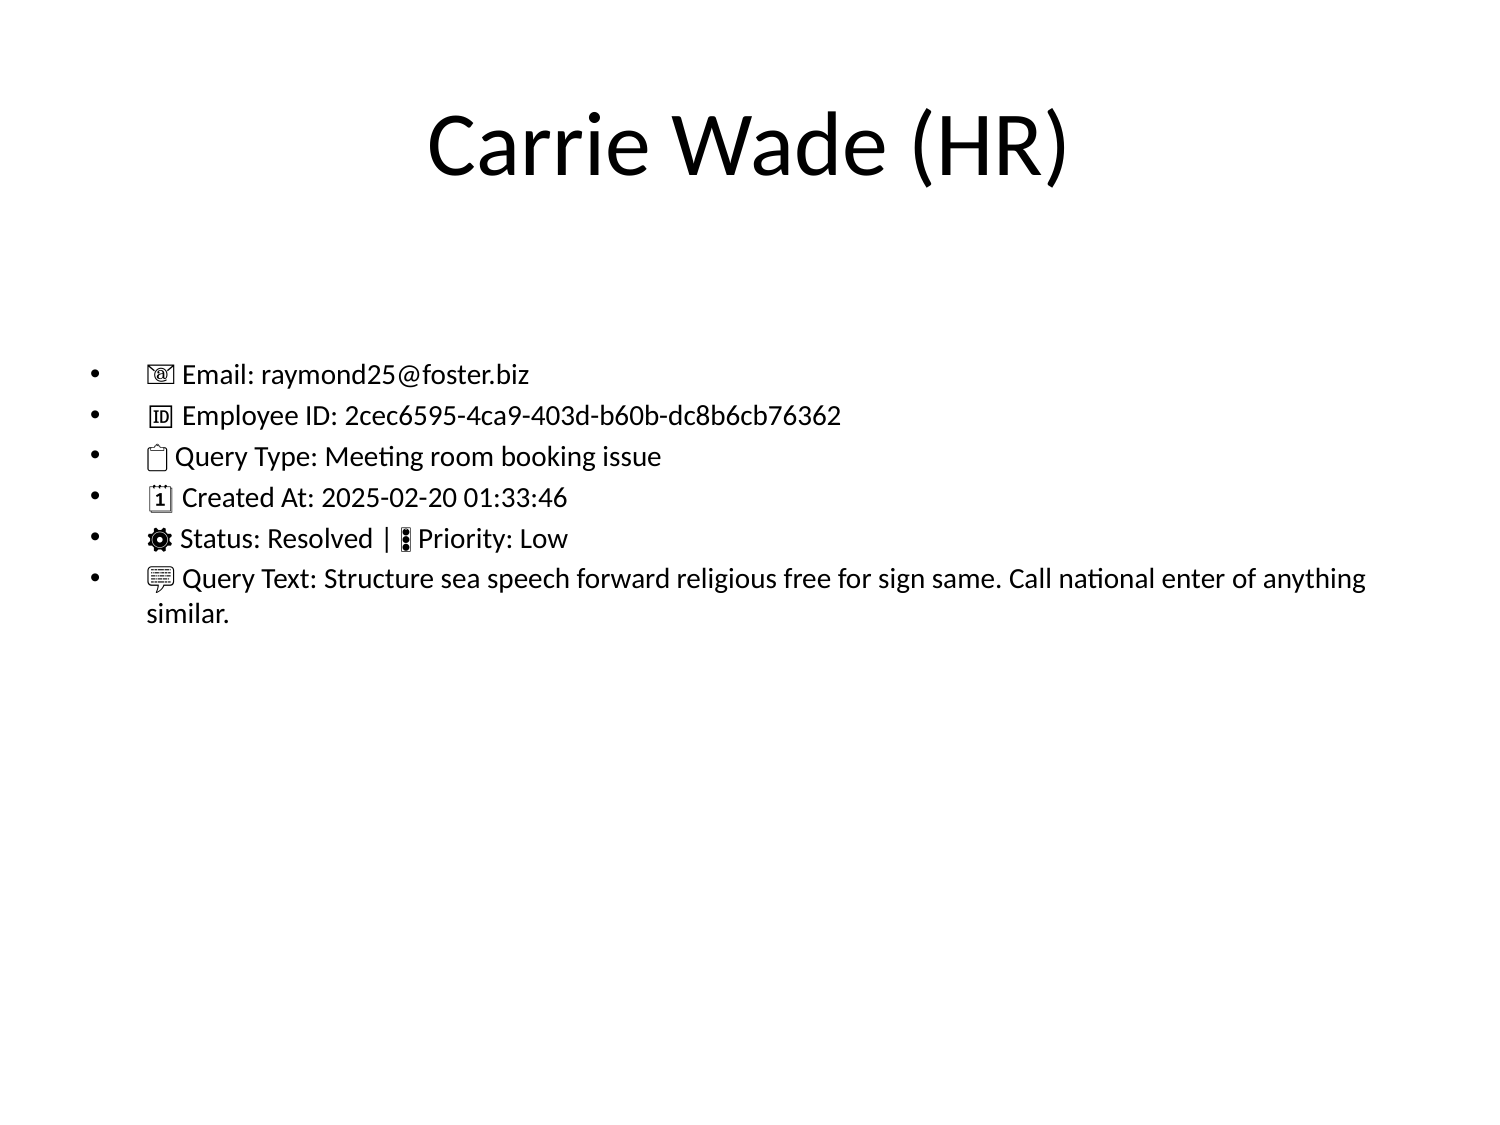

# Carrie Wade (HR)

📧 Email: raymond25@foster.biz
🆔 Employee ID: 2cec6595-4ca9-403d-b60b-dc8b6cb76362
📋 Query Type: Meeting room booking issue
🗓 Created At: 2025-02-20 01:33:46
⚙ Status: Resolved | 🚦 Priority: Low
💬 Query Text: Structure sea speech forward religious free for sign same. Call national enter of anything similar.